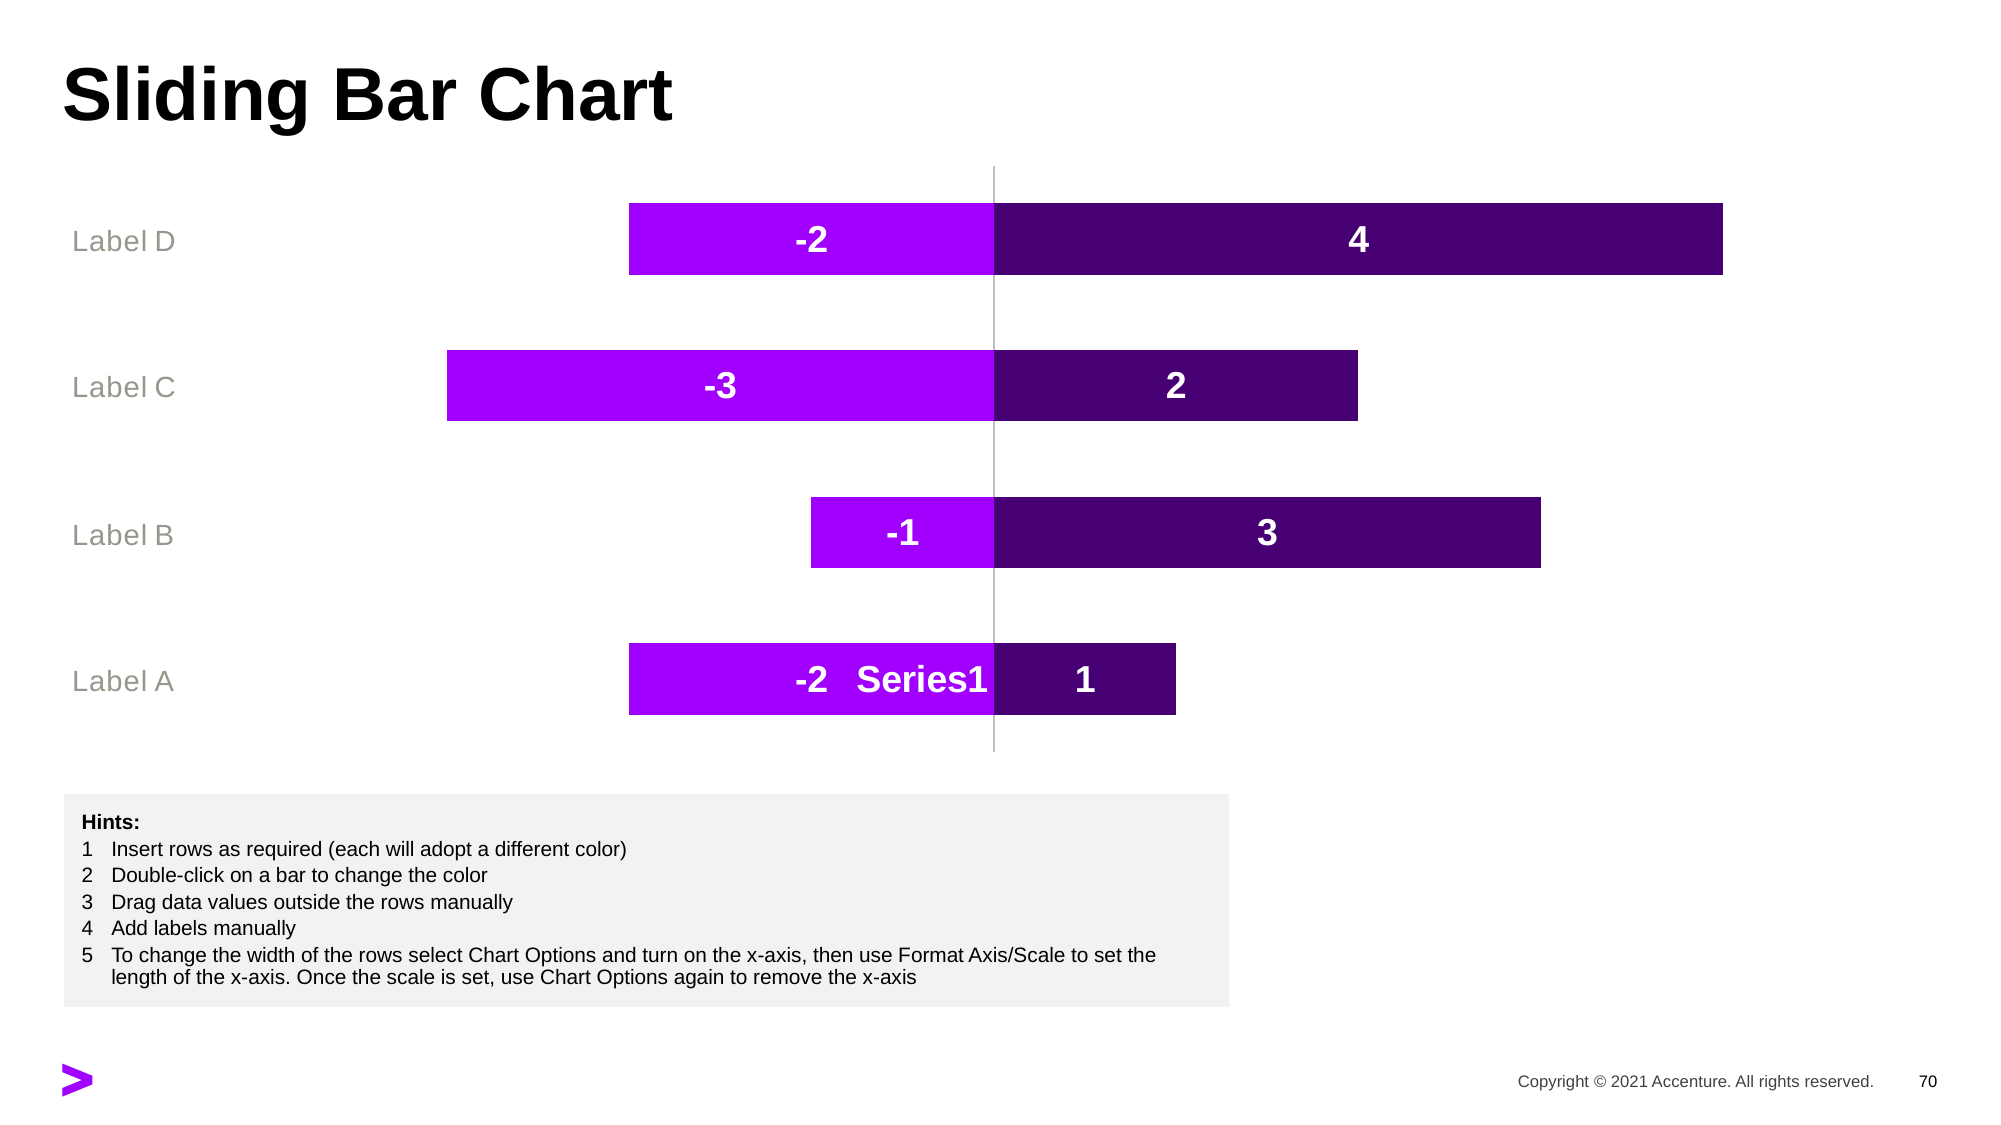

# Sliding Bar Chart

### Chart

| Category |  |  |
|---|---|---|
|  | 1.0 | -2.0 |
|  | 3.0 | -1.0 |
|  | 2.0 | -3.0 |
|  | 4.0 | -2.0 |
Hints:
1	Insert rows as required (each will adopt a different color)
2	Double-click on a bar to change the color
3	Drag data values outside the rows manually
Add labels manually
To change the width of the rows select Chart Options and turn on the x-axis, then use Format Axis/Scale to set the length of the x-axis. Once the scale is set, use Chart Options again to remove the x-axis
Copyright © 2021 Accenture. All rights reserved.
70